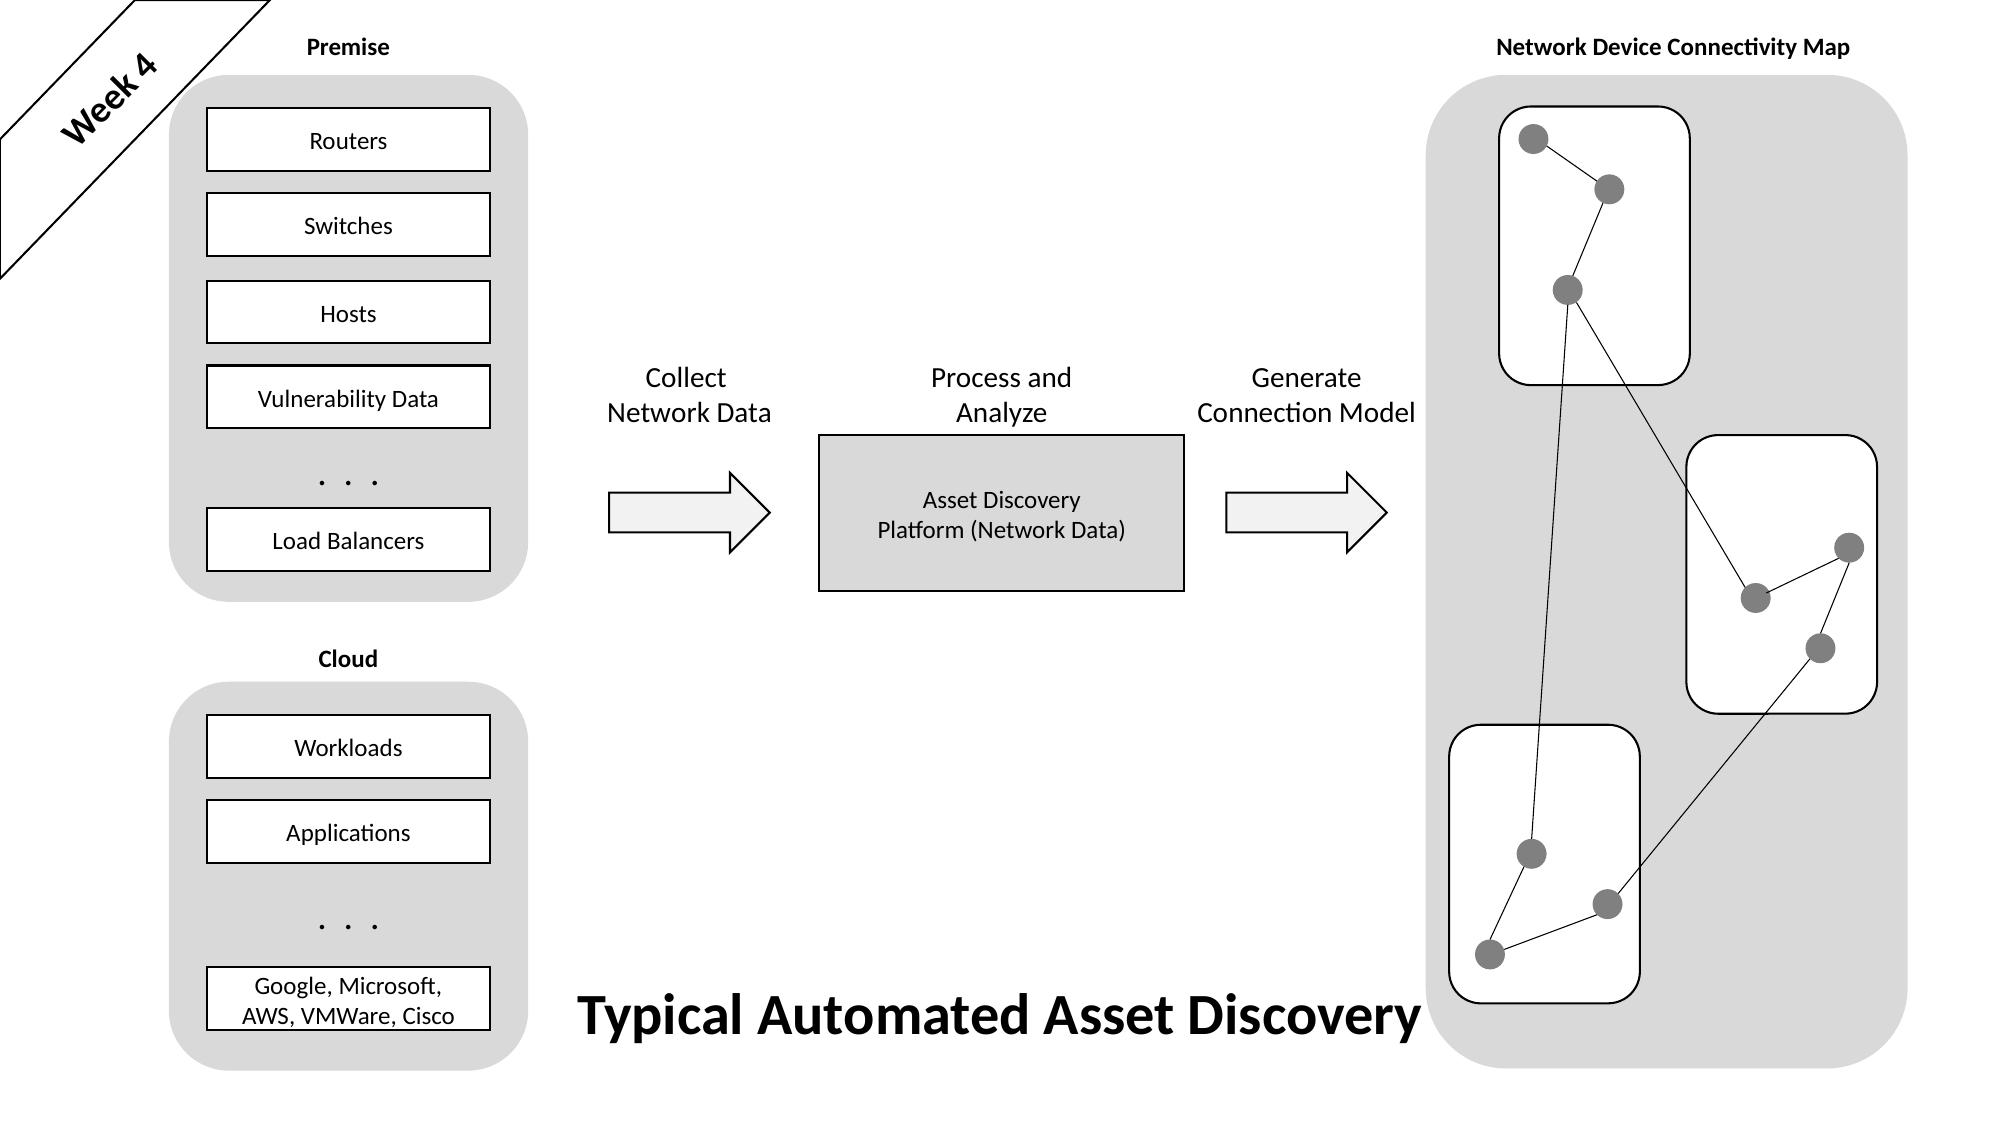

Premise
Network Device Connectivity Map
Week 4

Routers

Switches

Hosts
Collect
Network Data
Process and
Analyze
Generate
Connection Model
Vulnerability Data

Asset Discovery
Platform (Network Data)
.  .  .

Load Balancers

Cloud

Workloads

Applications

.  .  .

Typical Automated Asset Discovery

Google, Microsoft,
AWS, VMWare, Cisco